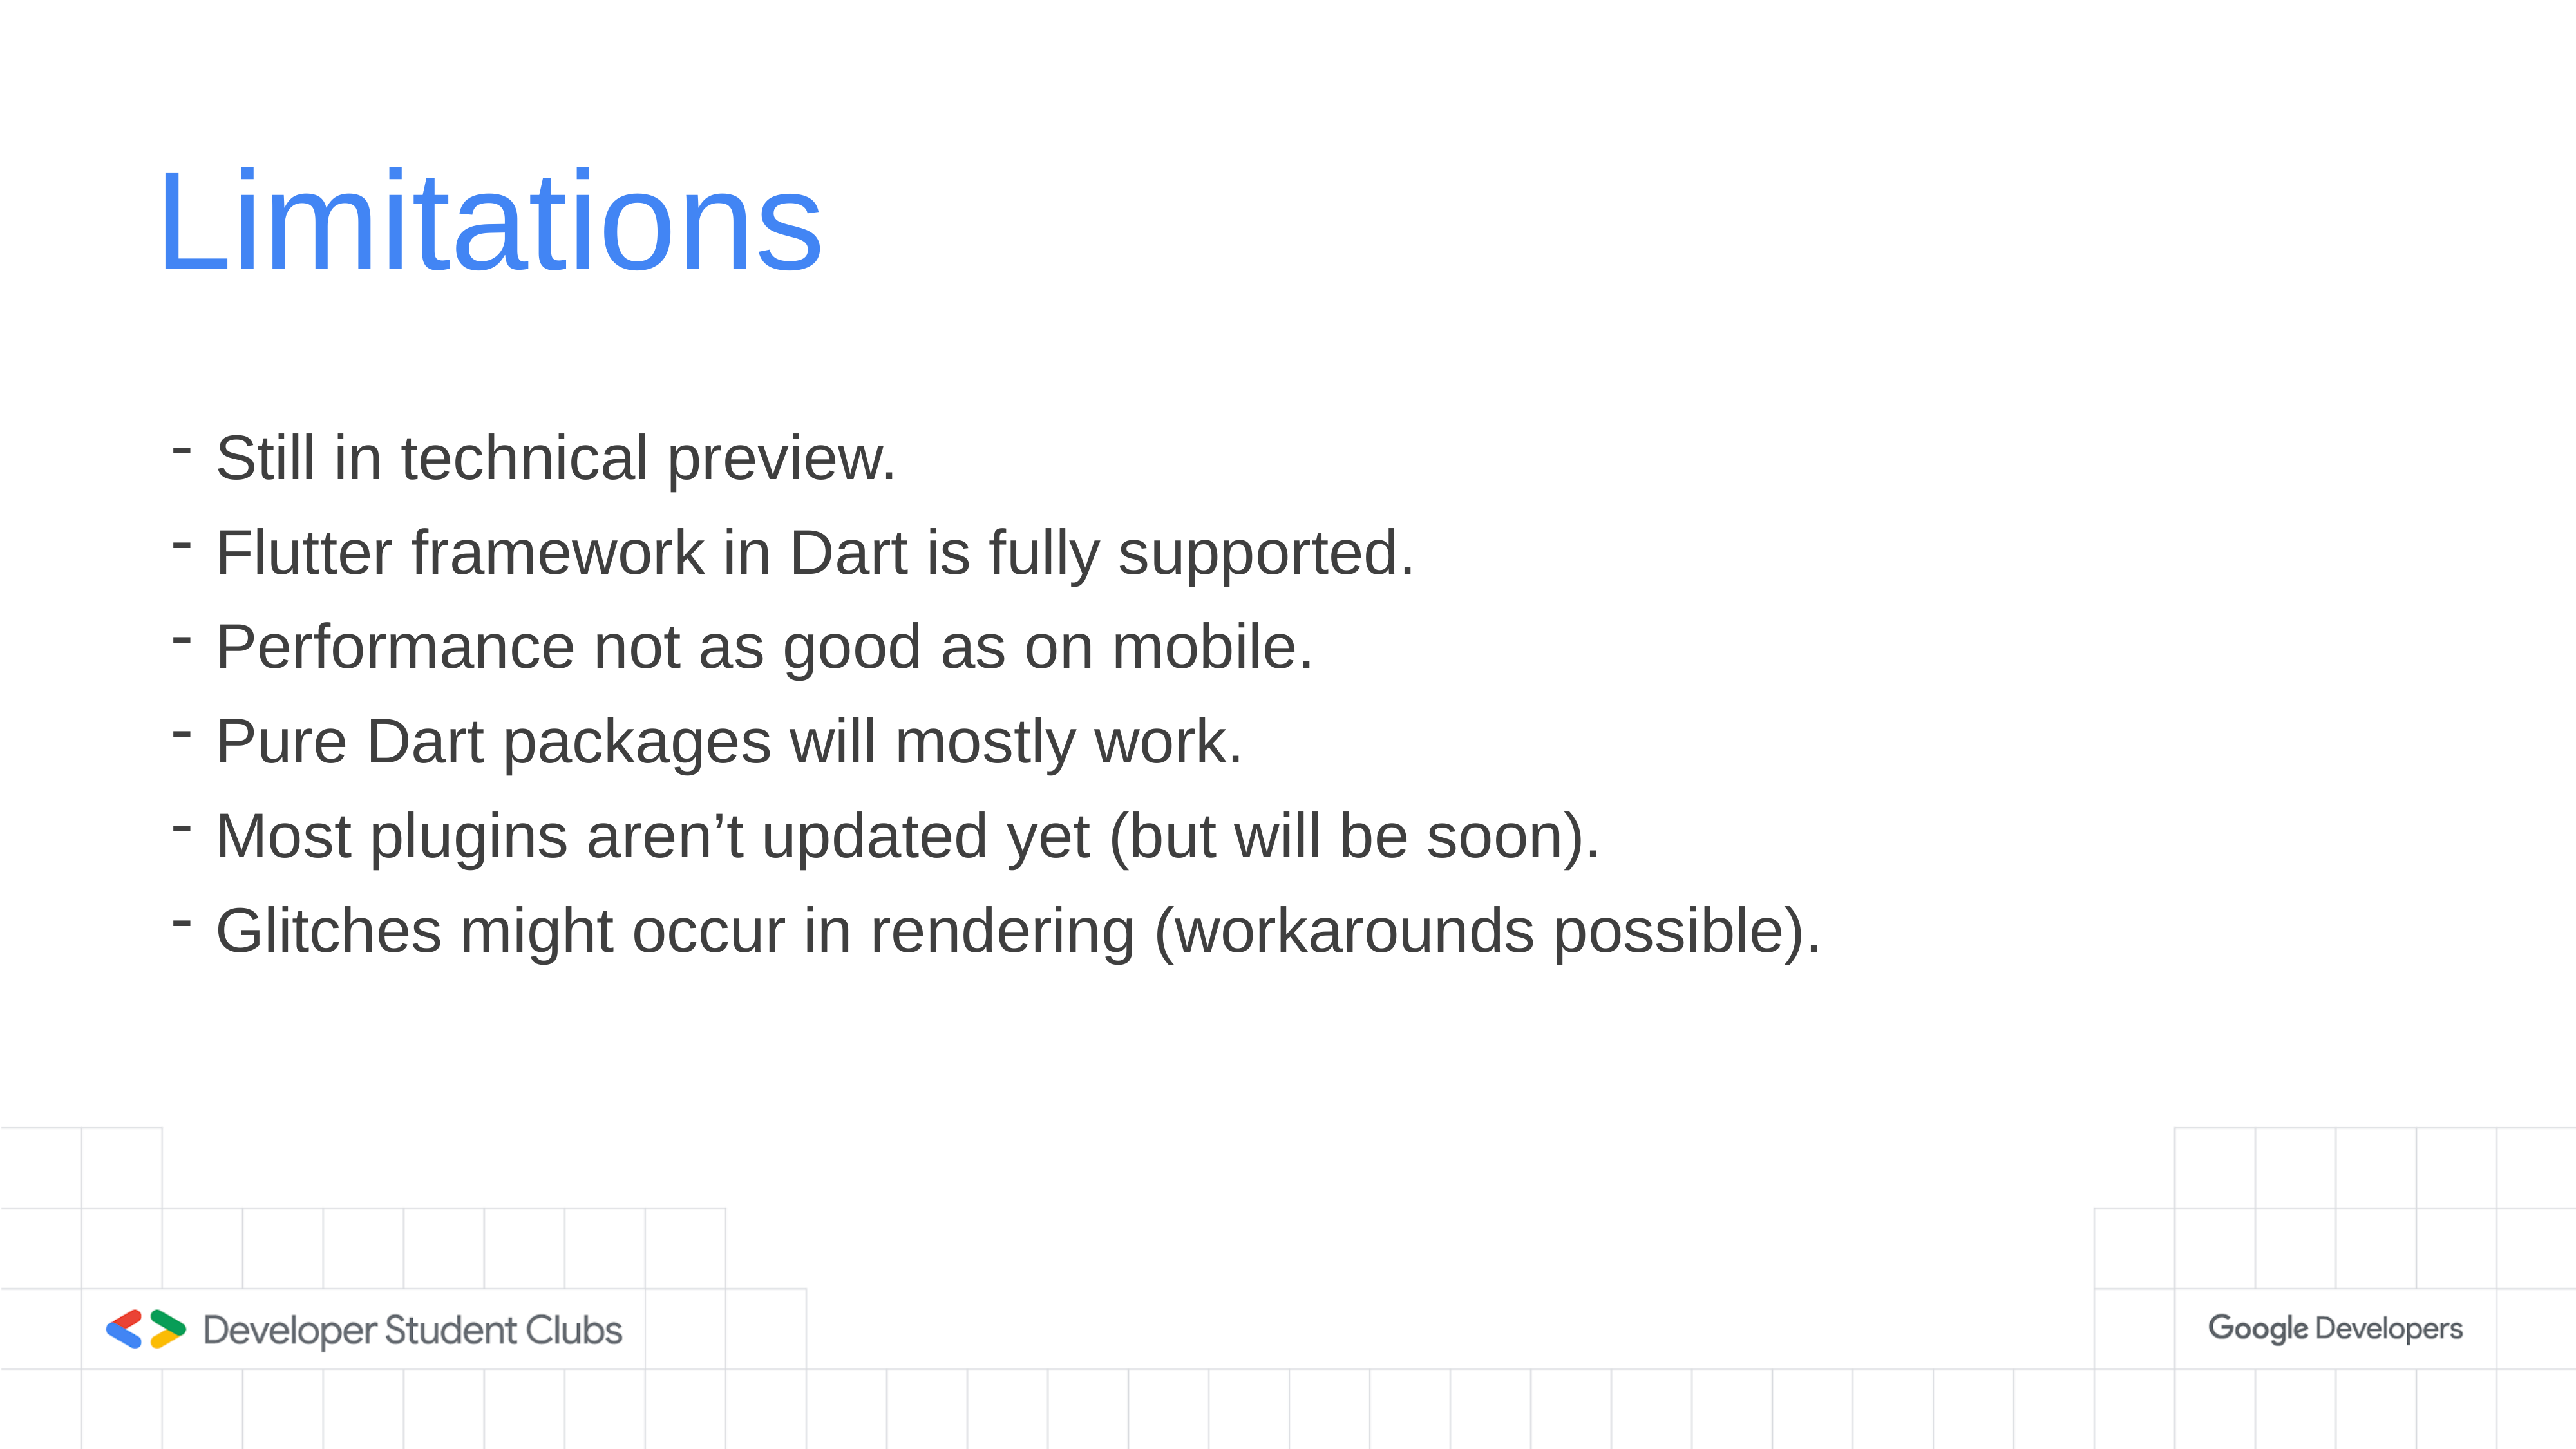

# Limitations
Still in technical preview.
Flutter framework in Dart is fully supported.
Performance not as good as on mobile.
Pure Dart packages will mostly work.
Most plugins aren’t updated yet (but will be soon).
Glitches might occur in rendering (workarounds possible).